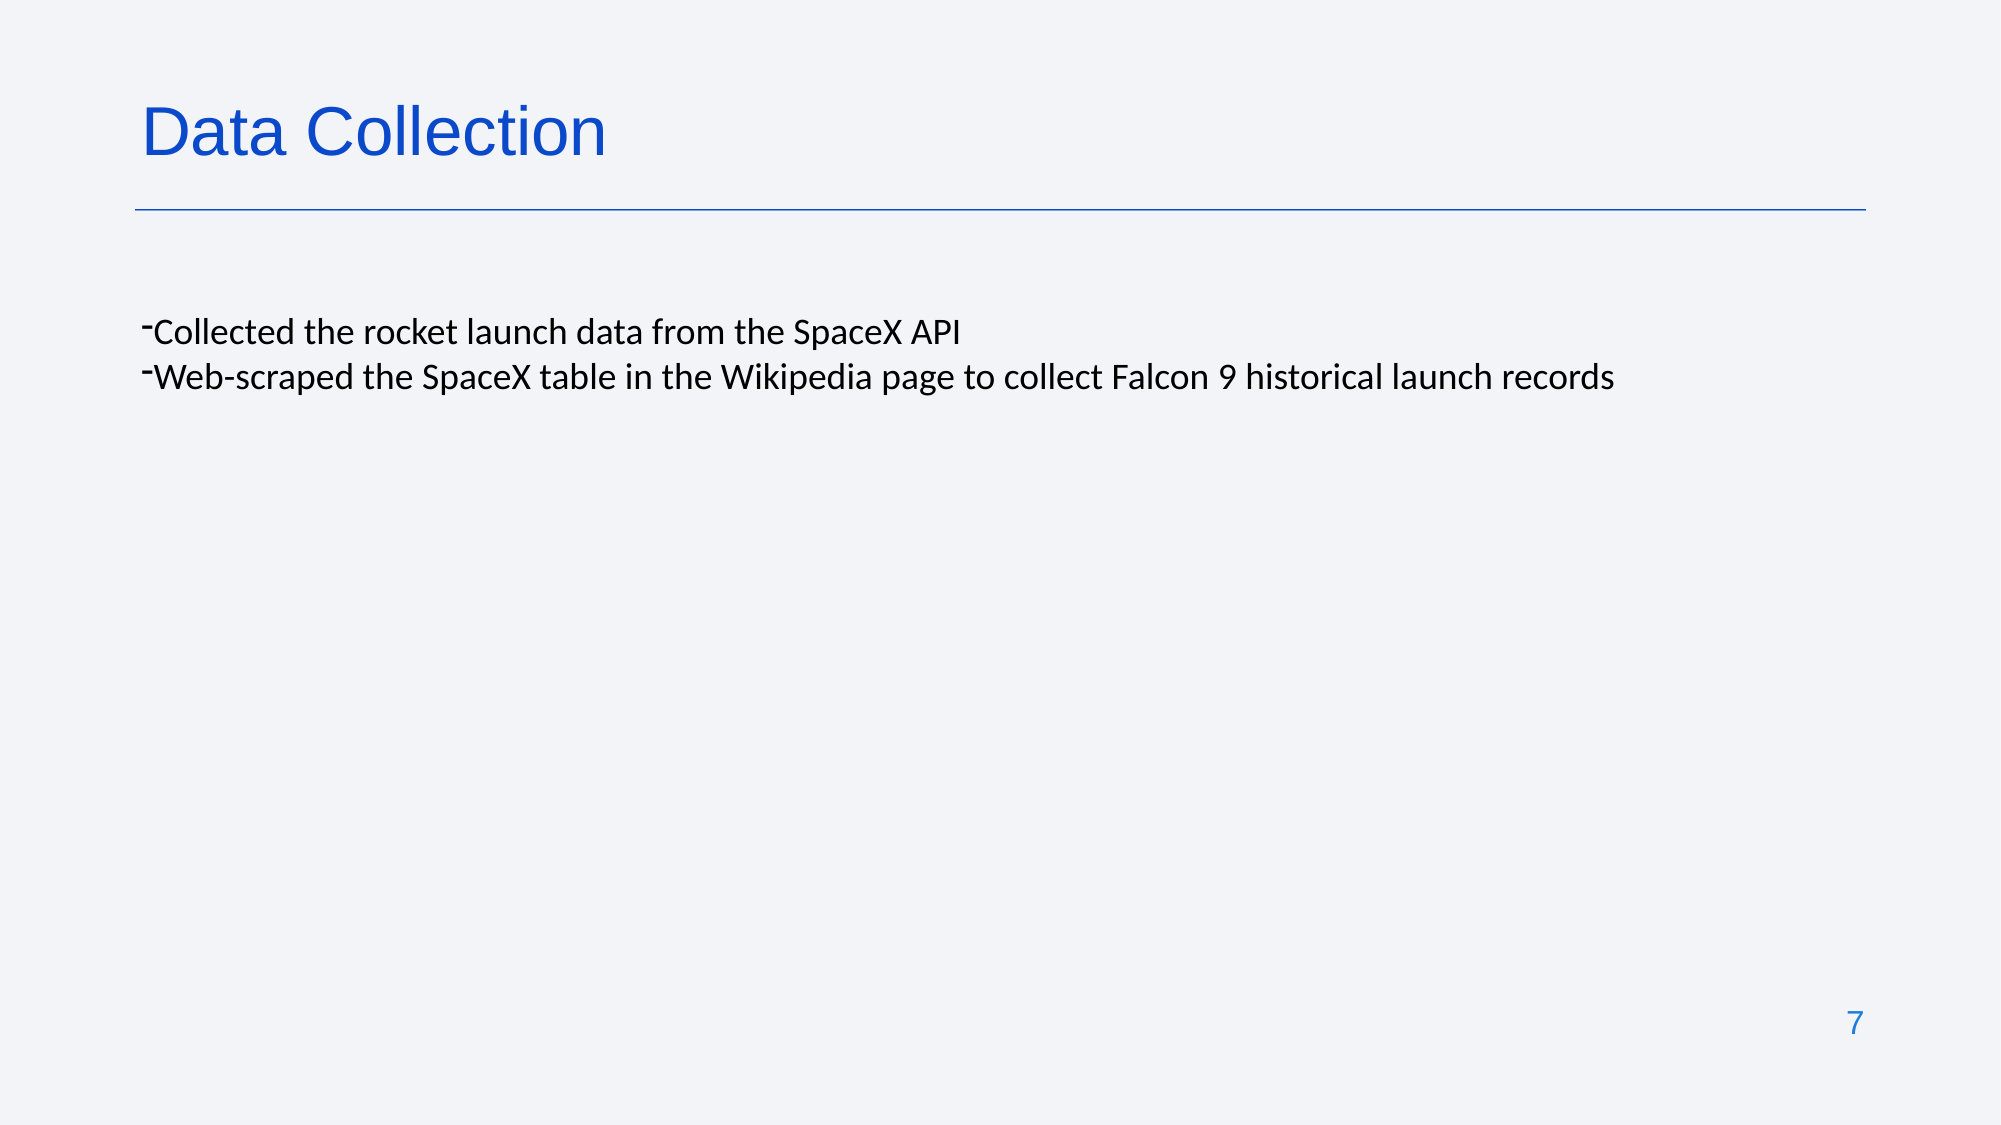

Data Collection
Collected the rocket launch data from the SpaceX API
Web-scraped the SpaceX table in the Wikipedia page to collect Falcon 9 historical launch records

7